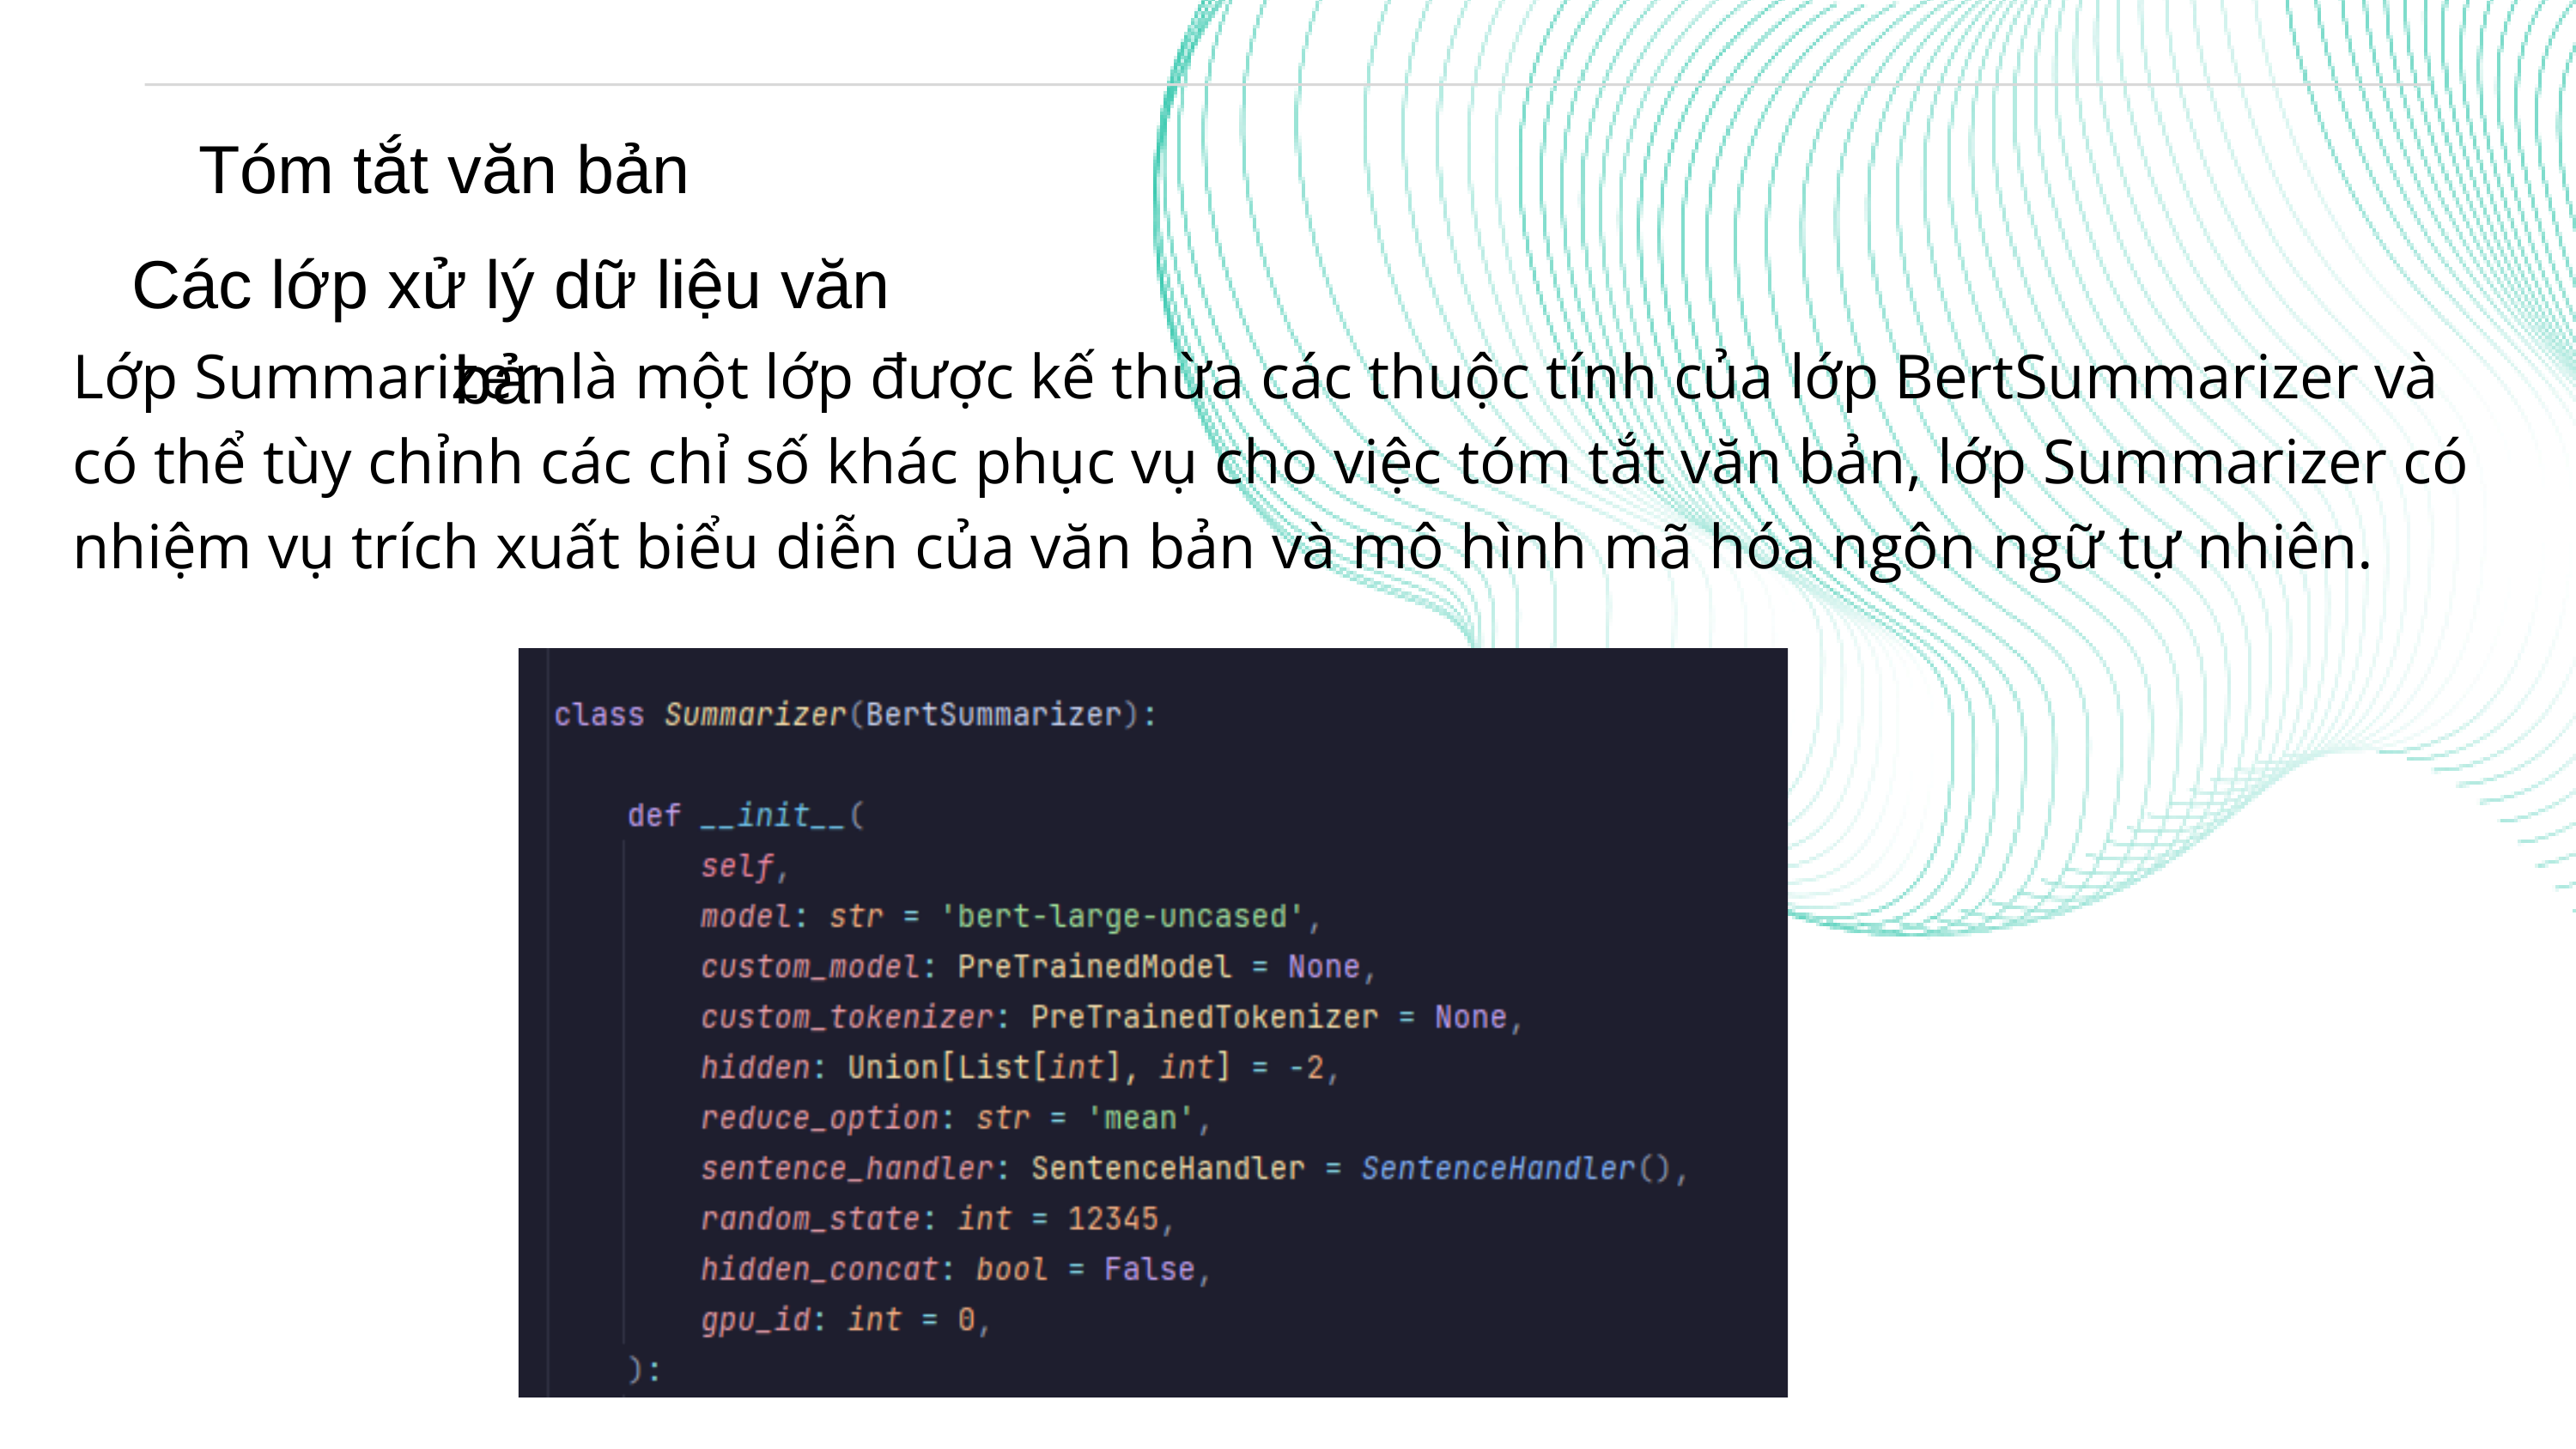

Tóm tắt văn bản
Các lớp xử lý dữ liệu văn bản
Lớp Summarizer  là một lớp được kế thừa các thuộc tính của lớp BertSummarizer và có thể tùy chỉnh các chỉ số khác phục vụ cho việc tóm tắt văn bản, lớp Summarizer có nhiệm vụ trích xuất biểu diễn của văn bản và mô hình mã hóa ngôn ngữ tự nhiên.